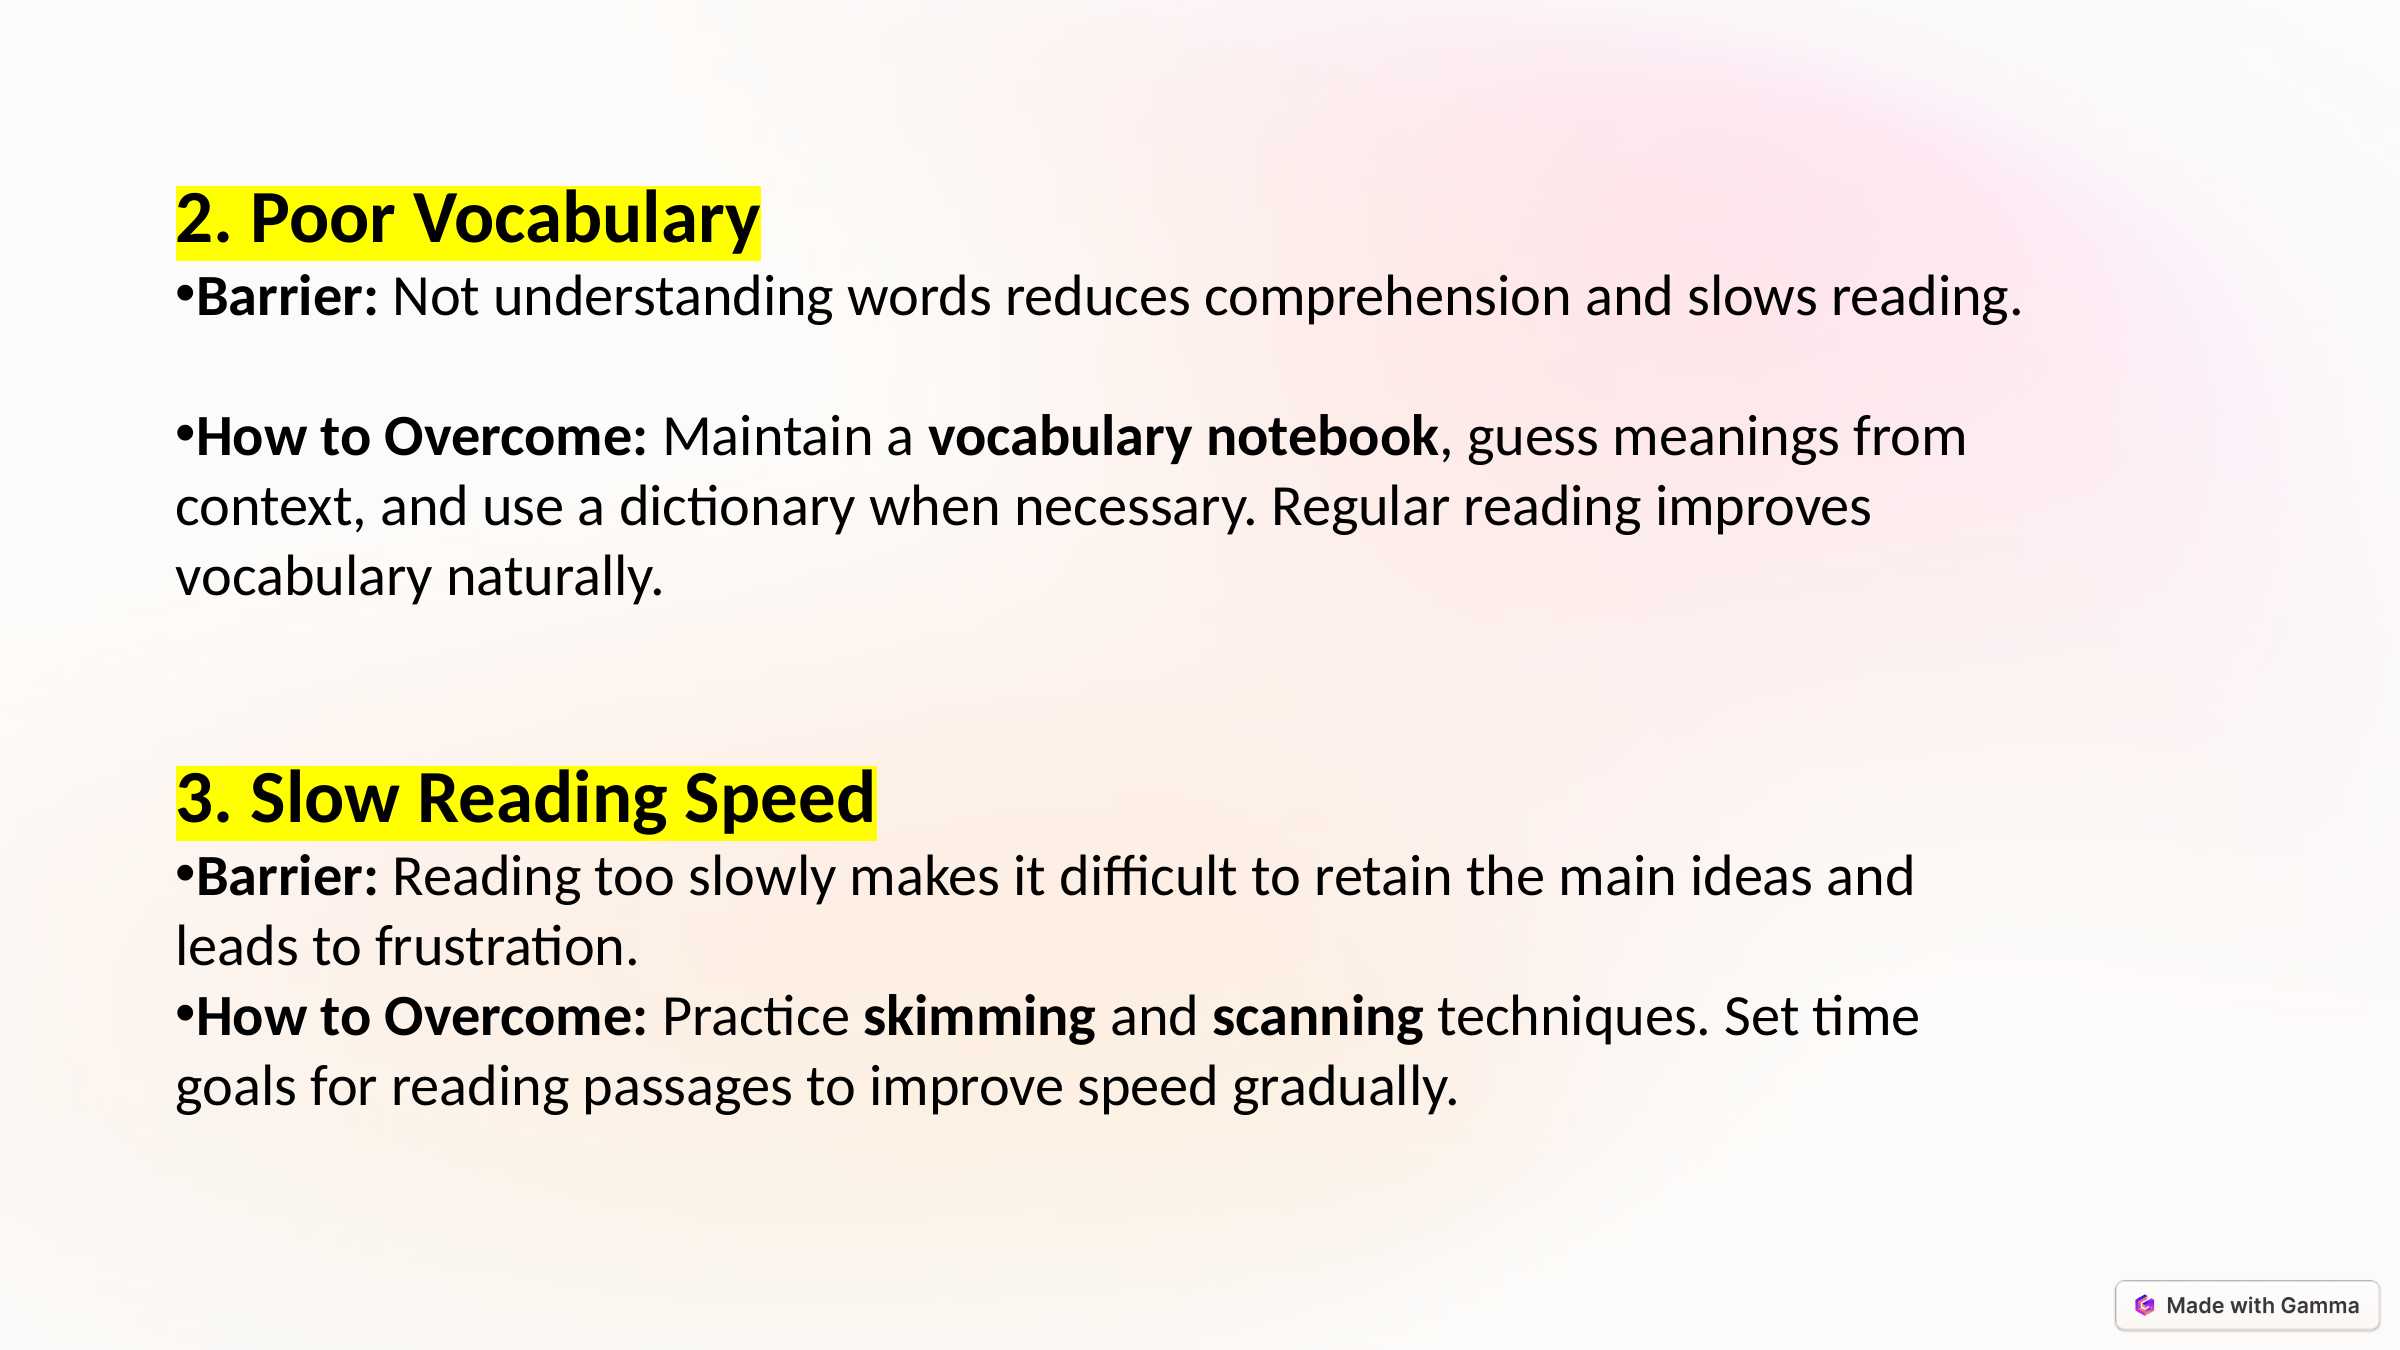

2. Poor Vocabulary
Barrier: Not understanding words reduces comprehension and slows reading.

How to Overcome: Maintain a vocabulary notebook, guess meanings from context, and use a dictionary when necessary. Regular reading improves vocabulary naturally.

3. Slow Reading Speed
Barrier: Reading too slowly makes it difficult to retain the main ideas and leads to frustration.
How to Overcome: Practice skimming and scanning techniques. Set time goals for reading passages to improve speed gradually.